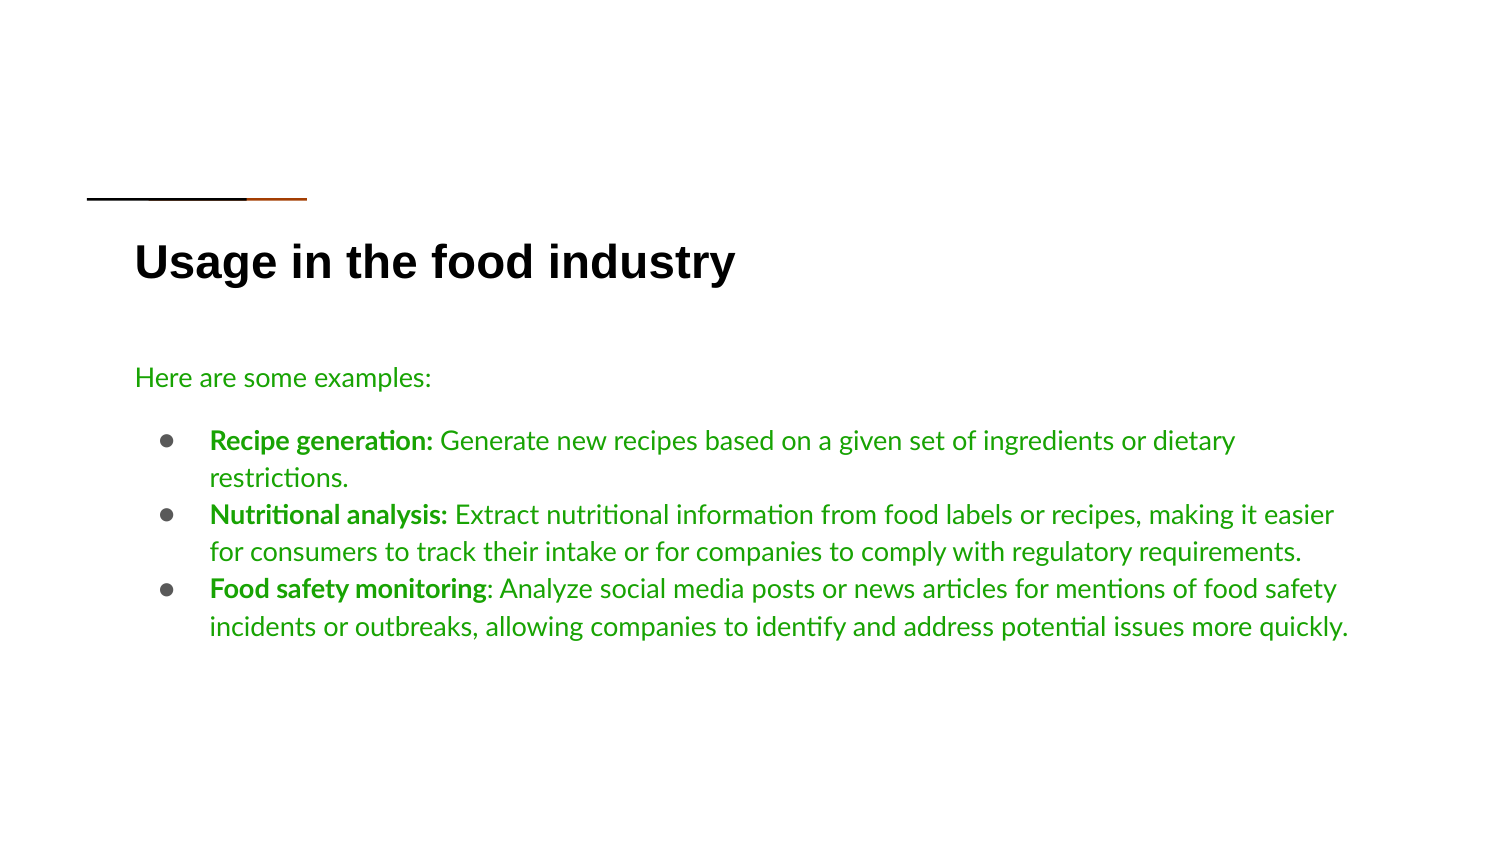

# Usage in the food industry
Here are some examples:
Recipe generation: Generate new recipes based on a given set of ingredients or dietary restrictions.
Nutritional analysis: Extract nutritional information from food labels or recipes, making it easier for consumers to track their intake or for companies to comply with regulatory requirements.
Food safety monitoring: Analyze social media posts or news articles for mentions of food safety incidents or outbreaks, allowing companies to identify and address potential issues more quickly.